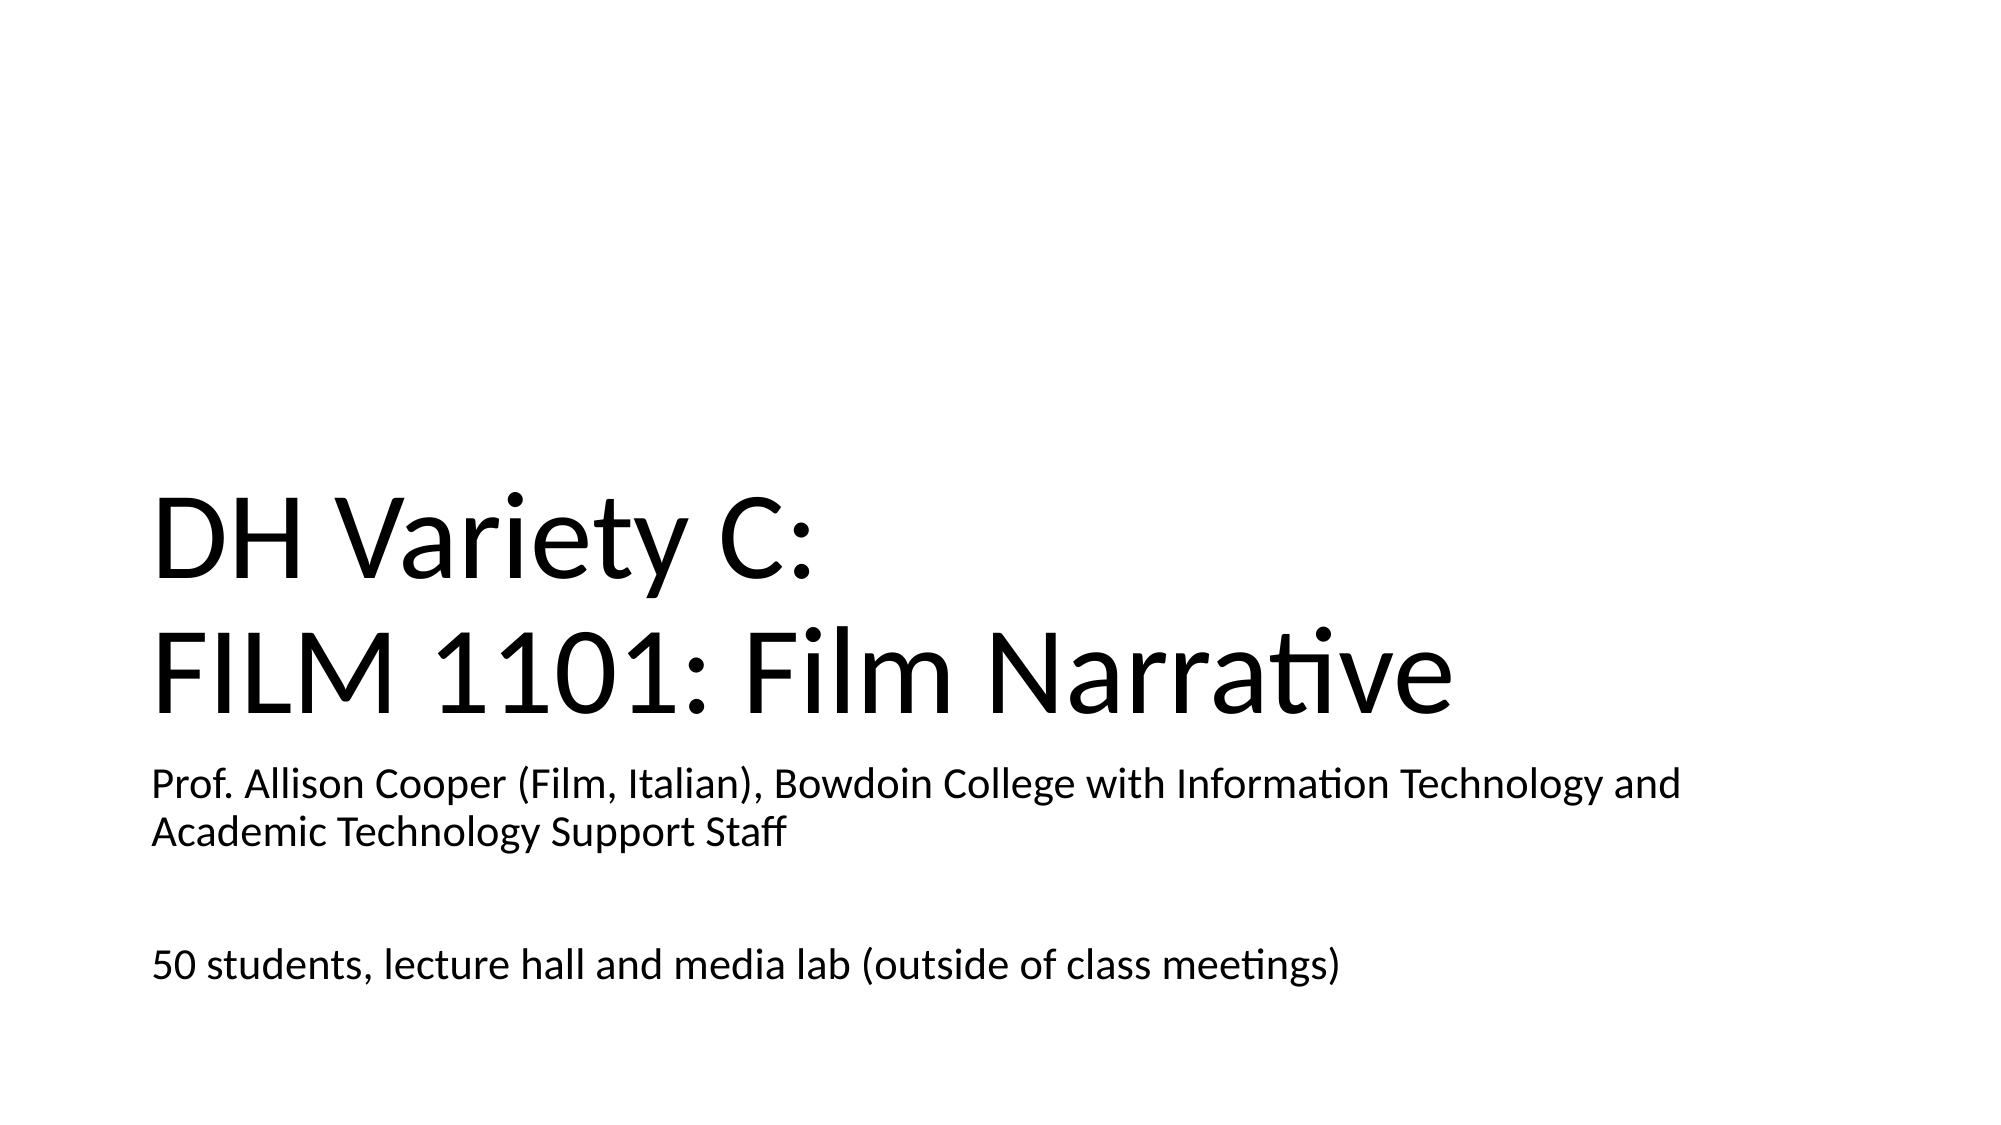

# DH Variety C: FILM 1101: Film Narrative
Prof. Allison Cooper (Film, Italian), Bowdoin College with Information Technology and Academic Technology Support Staff

50 students, lecture hall and media lab (outside of class meetings)